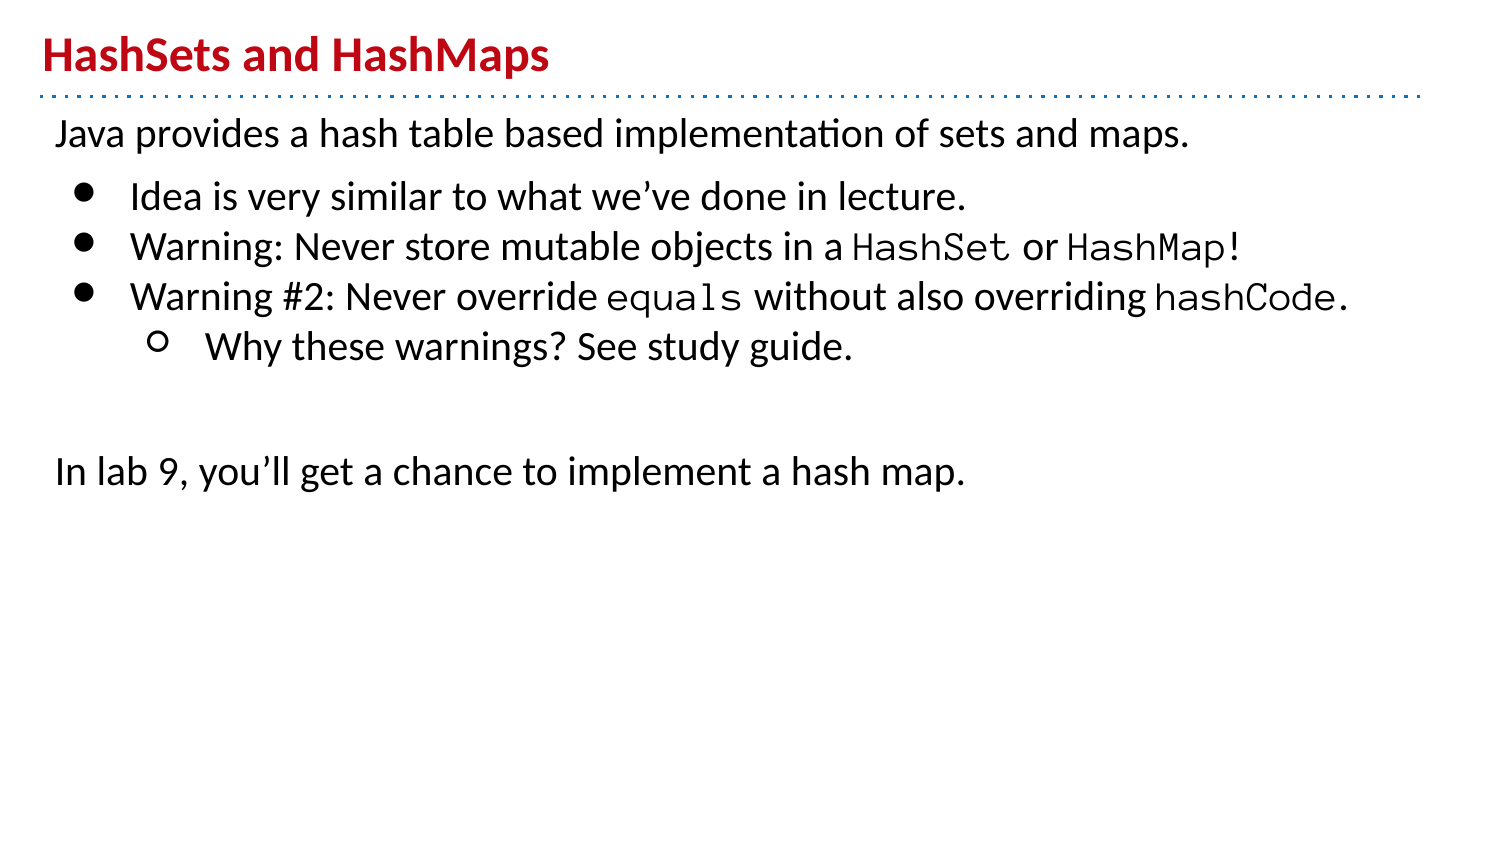

# HashSets and HashMaps
Java provides a hash table based implementation of sets and maps.
Idea is very similar to what we’ve done in lecture.
Warning: Never store mutable objects in a HashSet or HashMap!
Warning #2: Never override equals without also overriding hashCode.
Why these warnings? See study guide.

In lab 9, you’ll get a chance to implement a hash map.